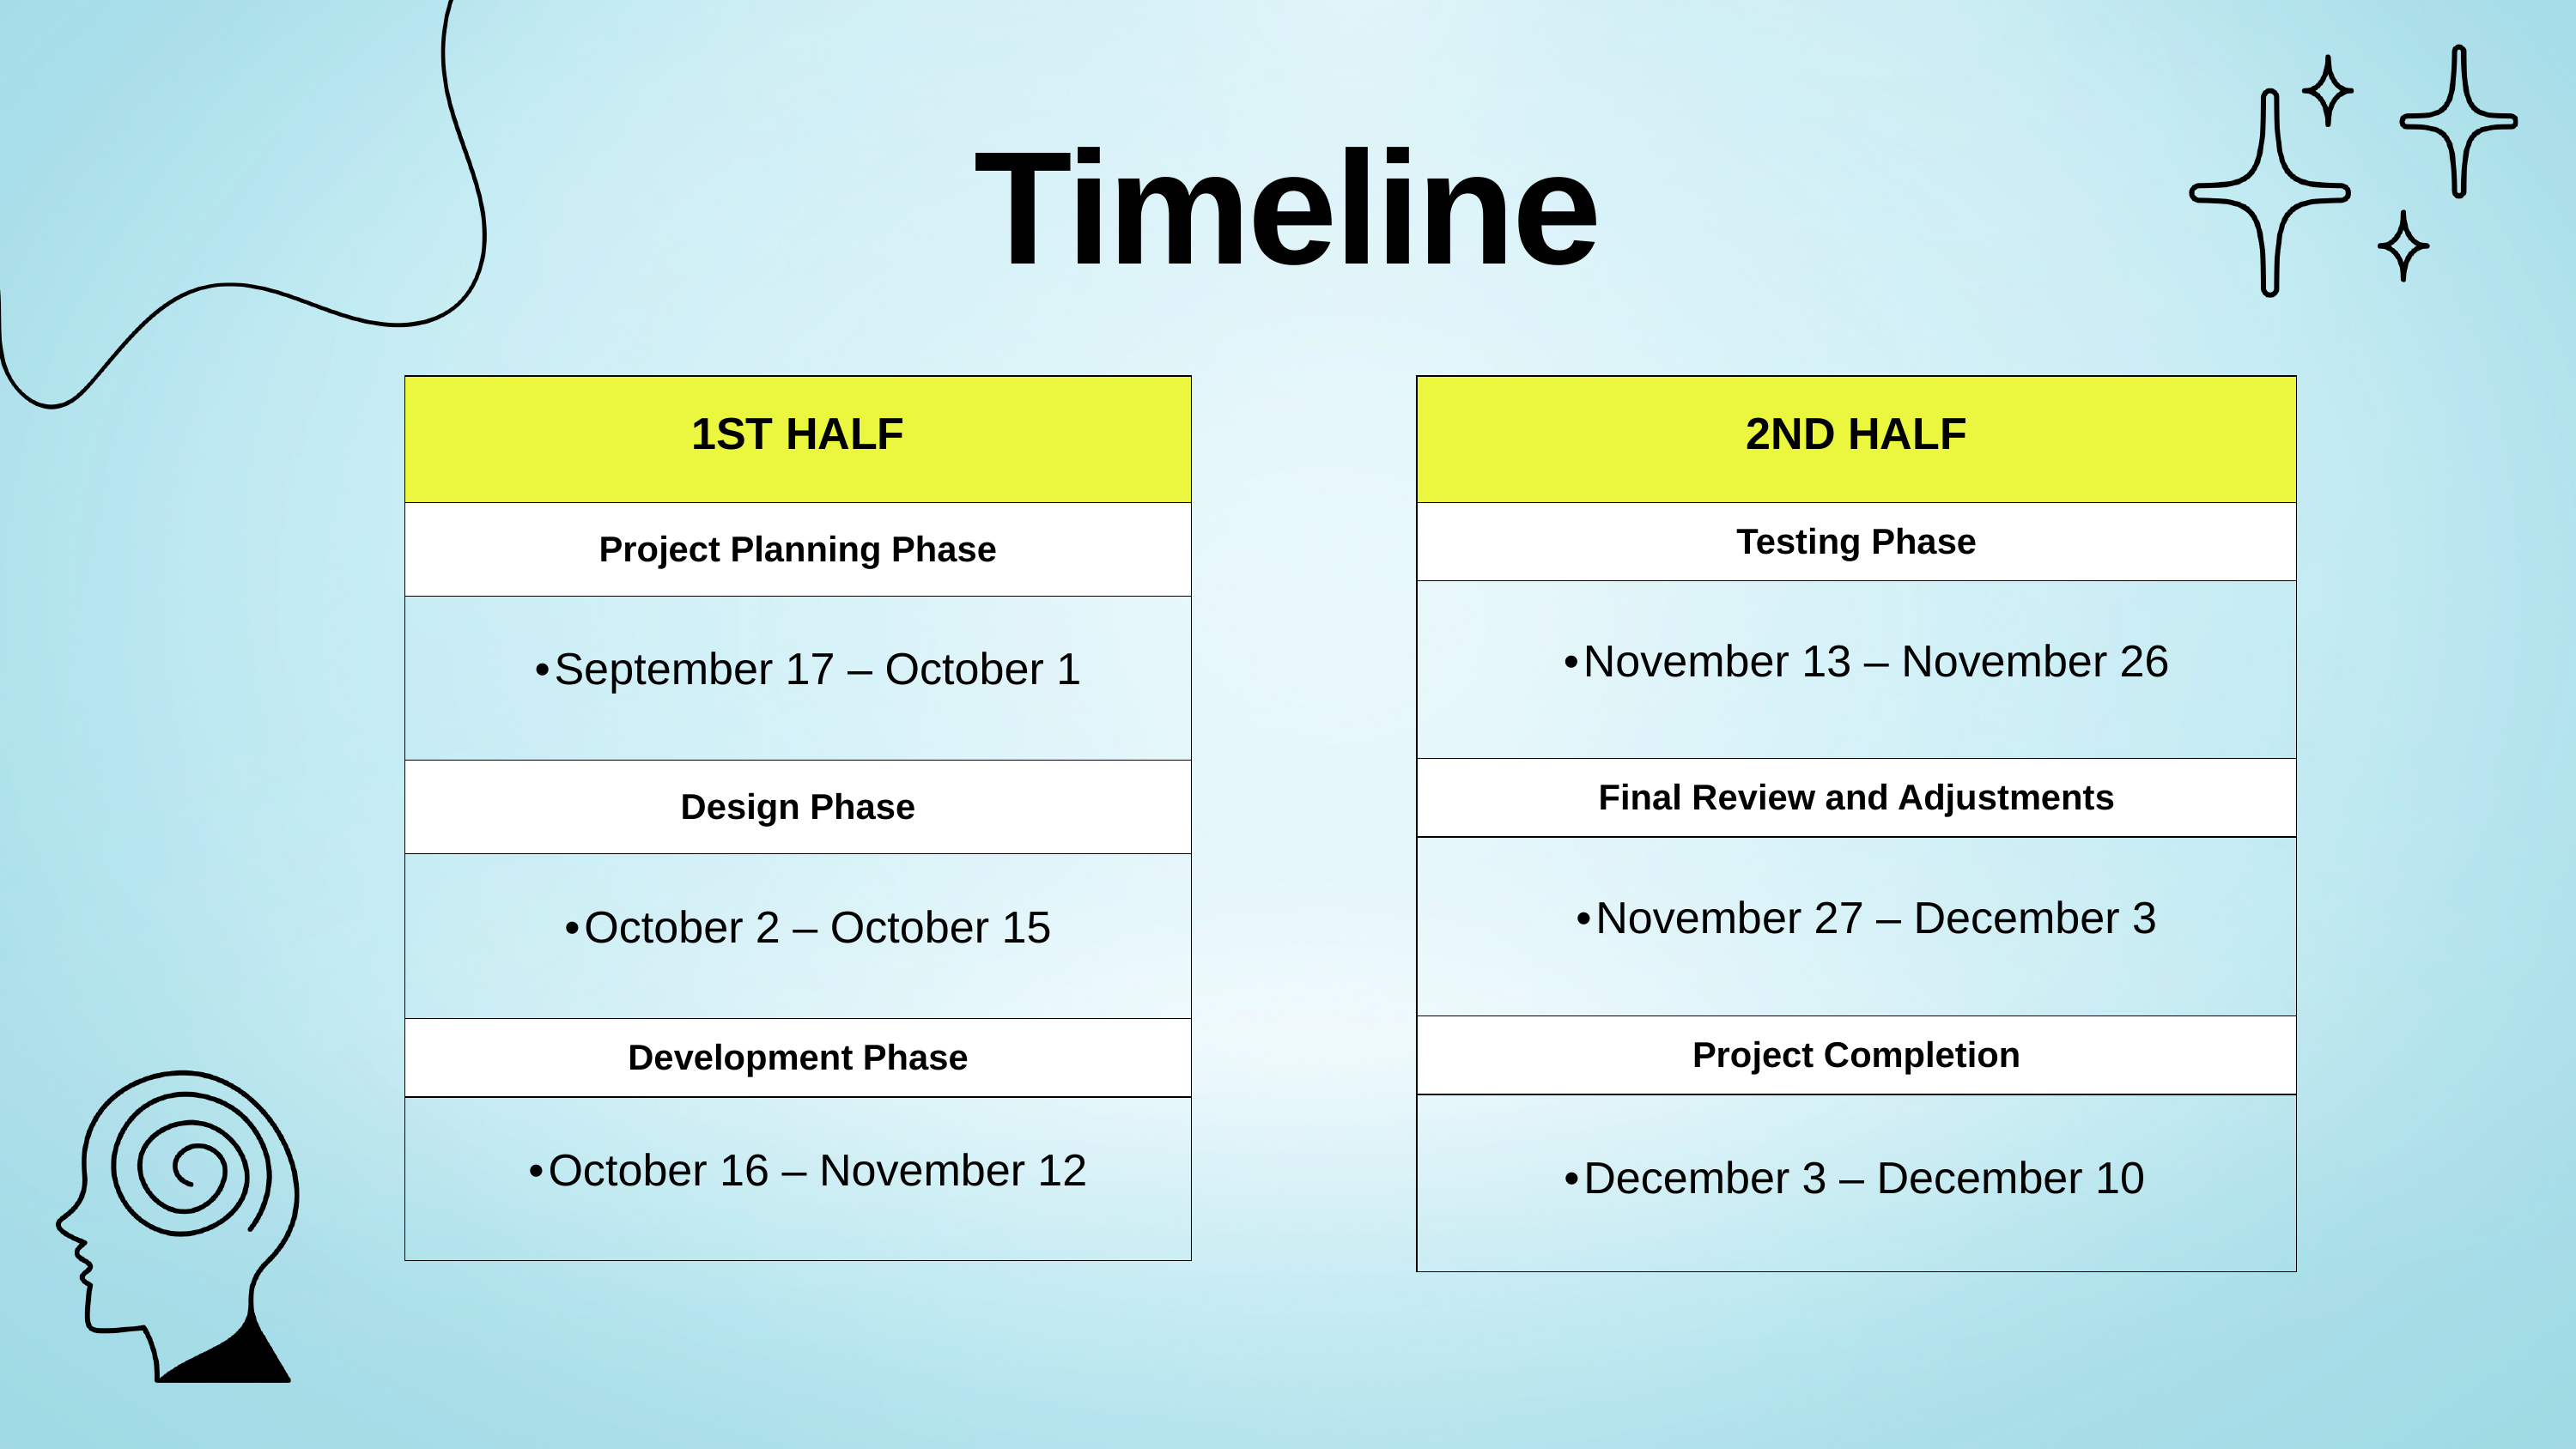

Timeline
| 1ST HALF |
| --- |
| Project Planning Phase |
| September 17 – October 1 |
| Design Phase |
| October 2 – October 15 |
| Development Phase |
| October 16 – November 12 |
| 2ND HALF |
| --- |
| Testing Phase |
| November 13 – November 26 |
| Final Review and Adjustments |
| November 27 – December 3 |
| Project Completion |
| December 3 – December 10 |